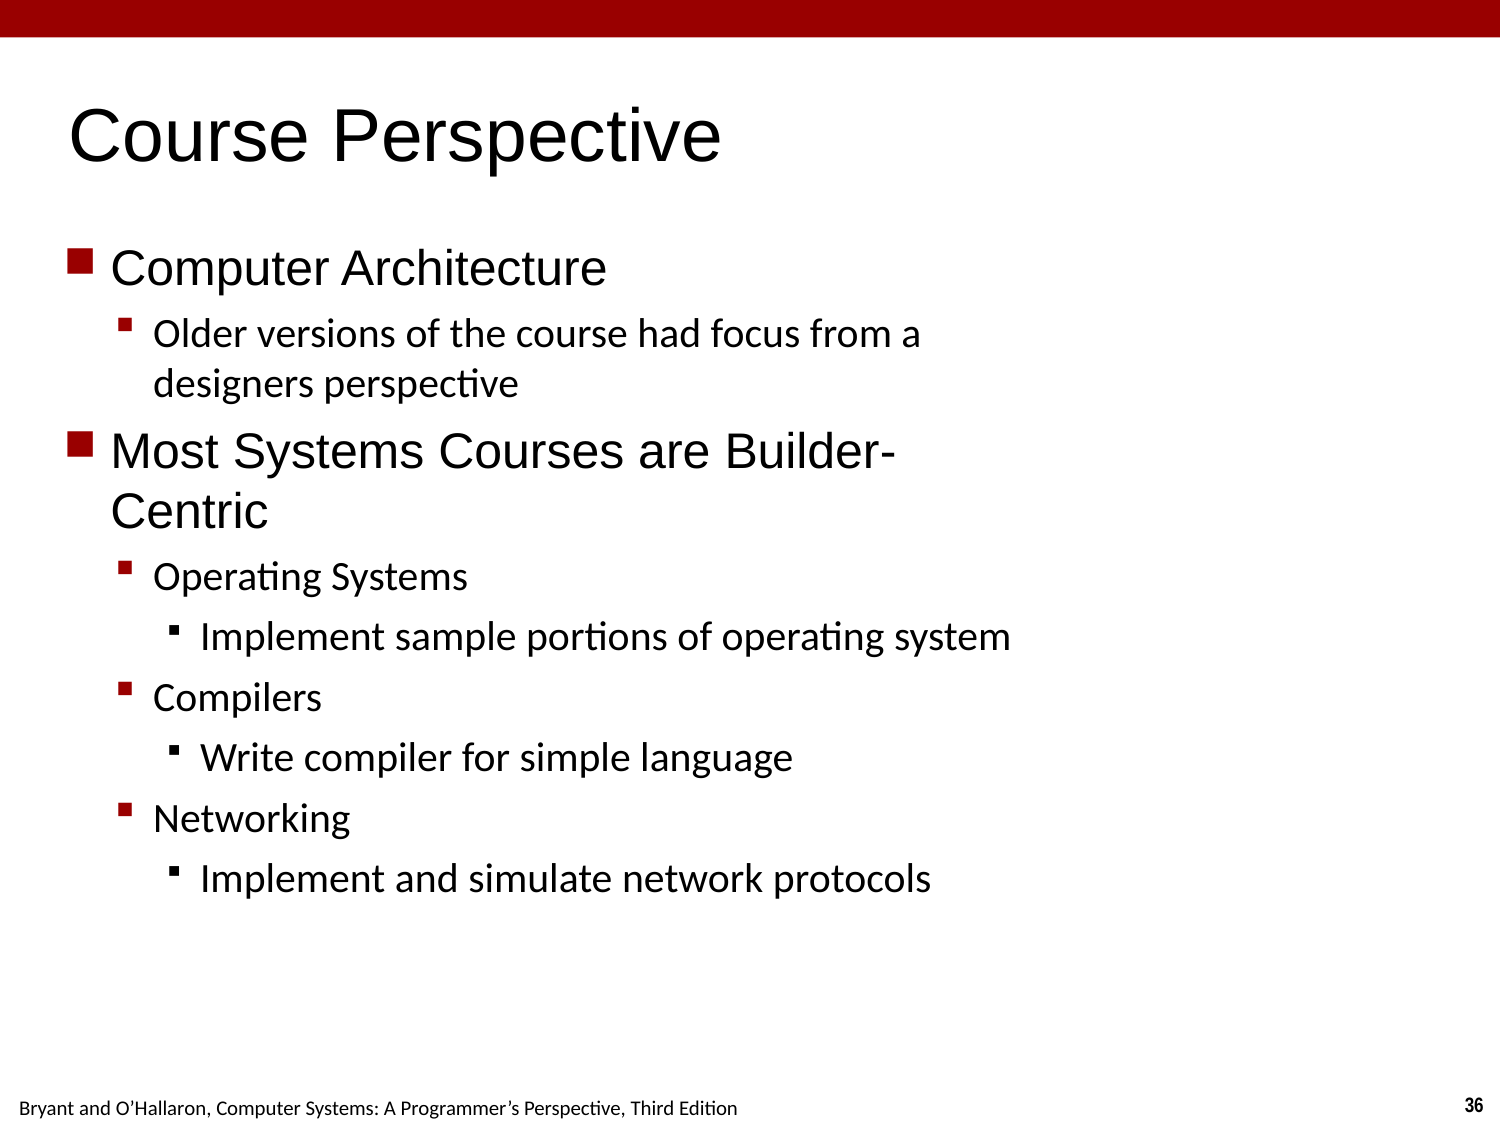

# Course Perspective
Computer Architecture
Older versions of the course had focus from a designers perspective
Most Systems Courses are Builder-Centric
Operating Systems
Implement sample portions of operating system
Compilers
Write compiler for simple language
Networking
Implement and simulate network protocols